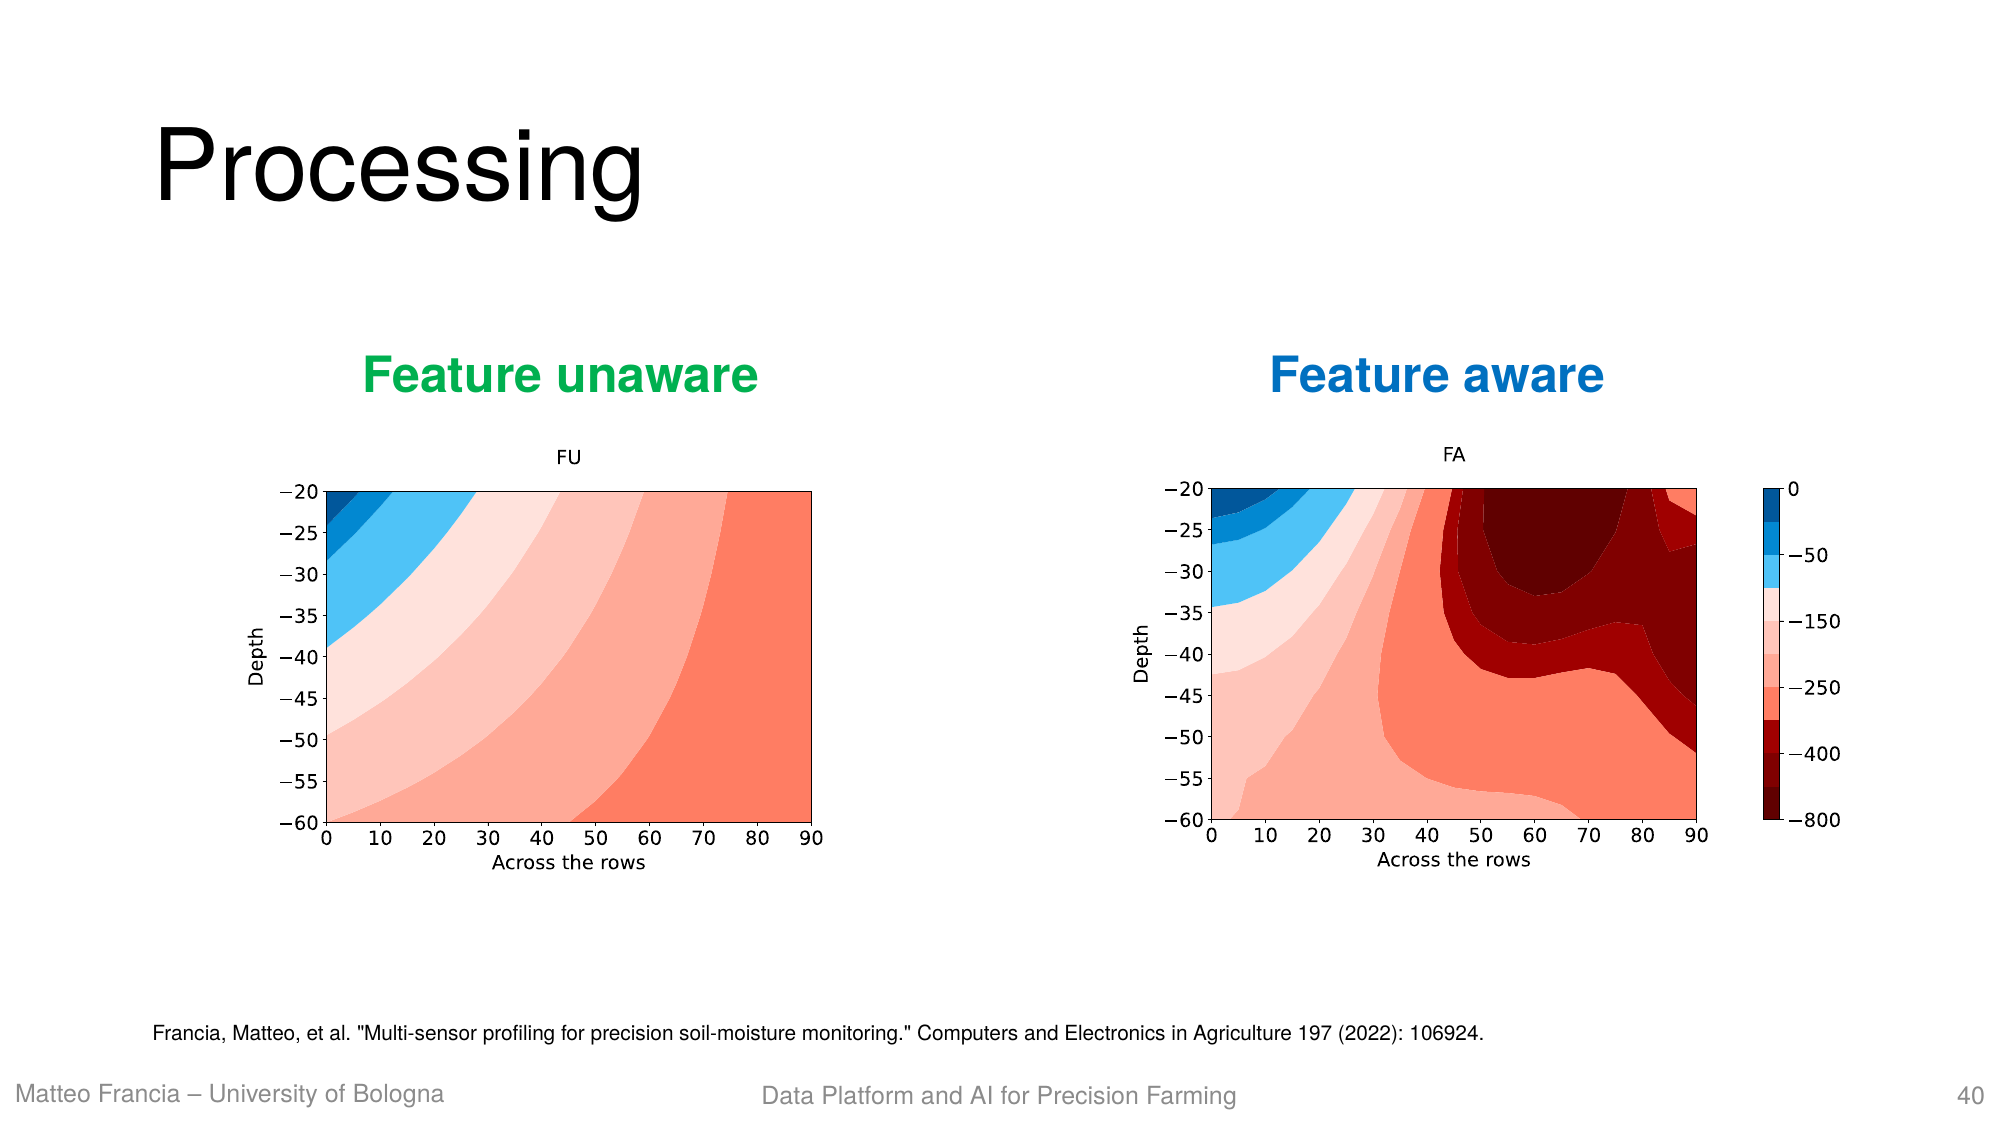

# Processing
Feature unaware
Feature aware

Francia, Matteo, et al. "Multi-sensor profiling for precision soil-moisture monitoring." Computers and Electronics in Agriculture 197 (2022): 106924.

40
Matteo Francia – University of Bologna